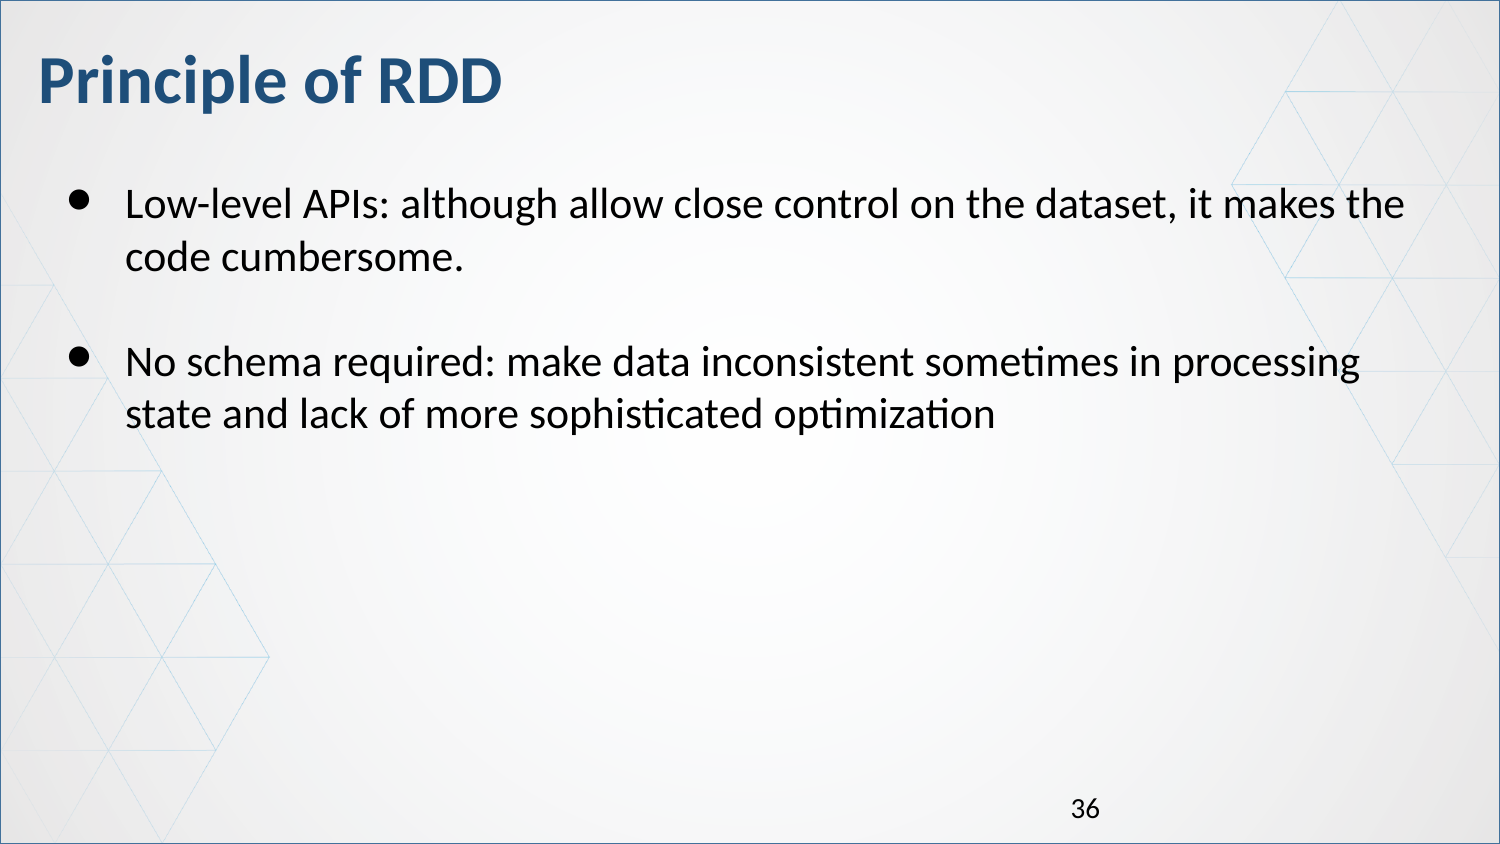

# Principle of RDD
Low-level APIs: although allow close control on the dataset, it makes the code cumbersome.

No schema required: make data inconsistent sometimes in processing state and lack of more sophisticated optimization

36